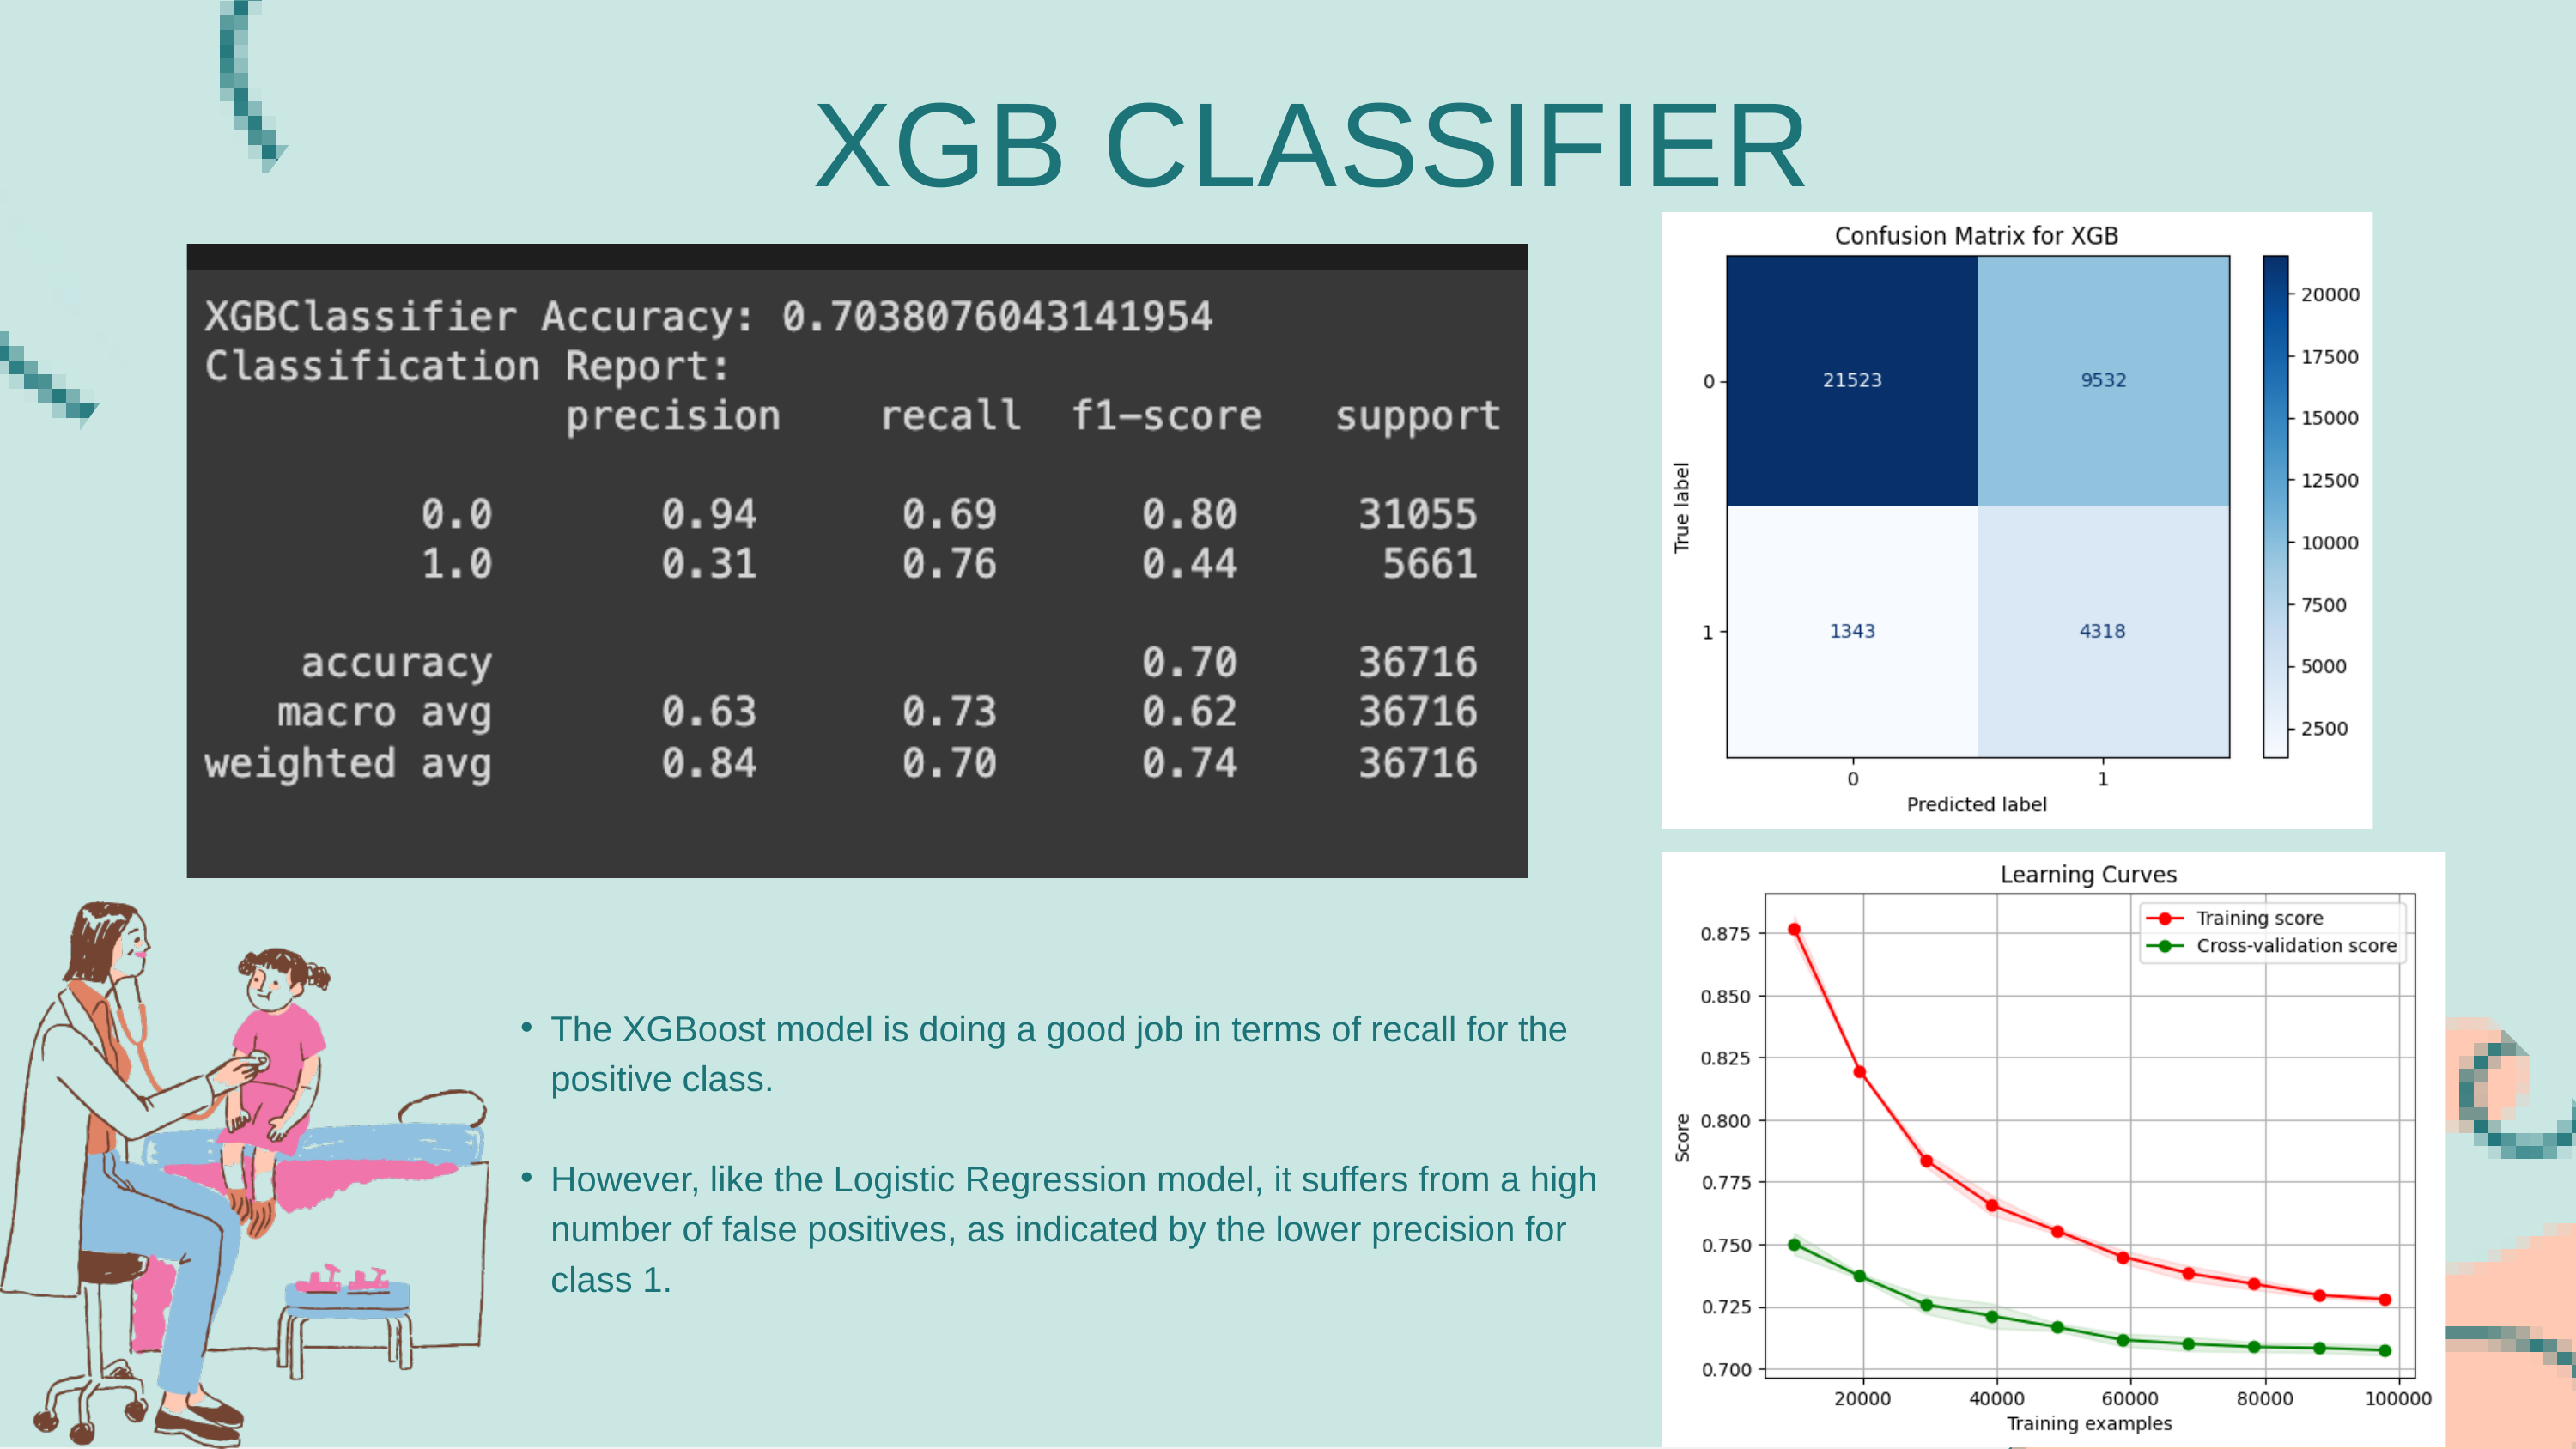

XGB CLASSIFIER

The XGBoost model is doing a good job in terms of recall for the positive class.

However, like the Logistic Regression model, it suffers from a high number of false positives, as indicated by the lower precision for class 1.